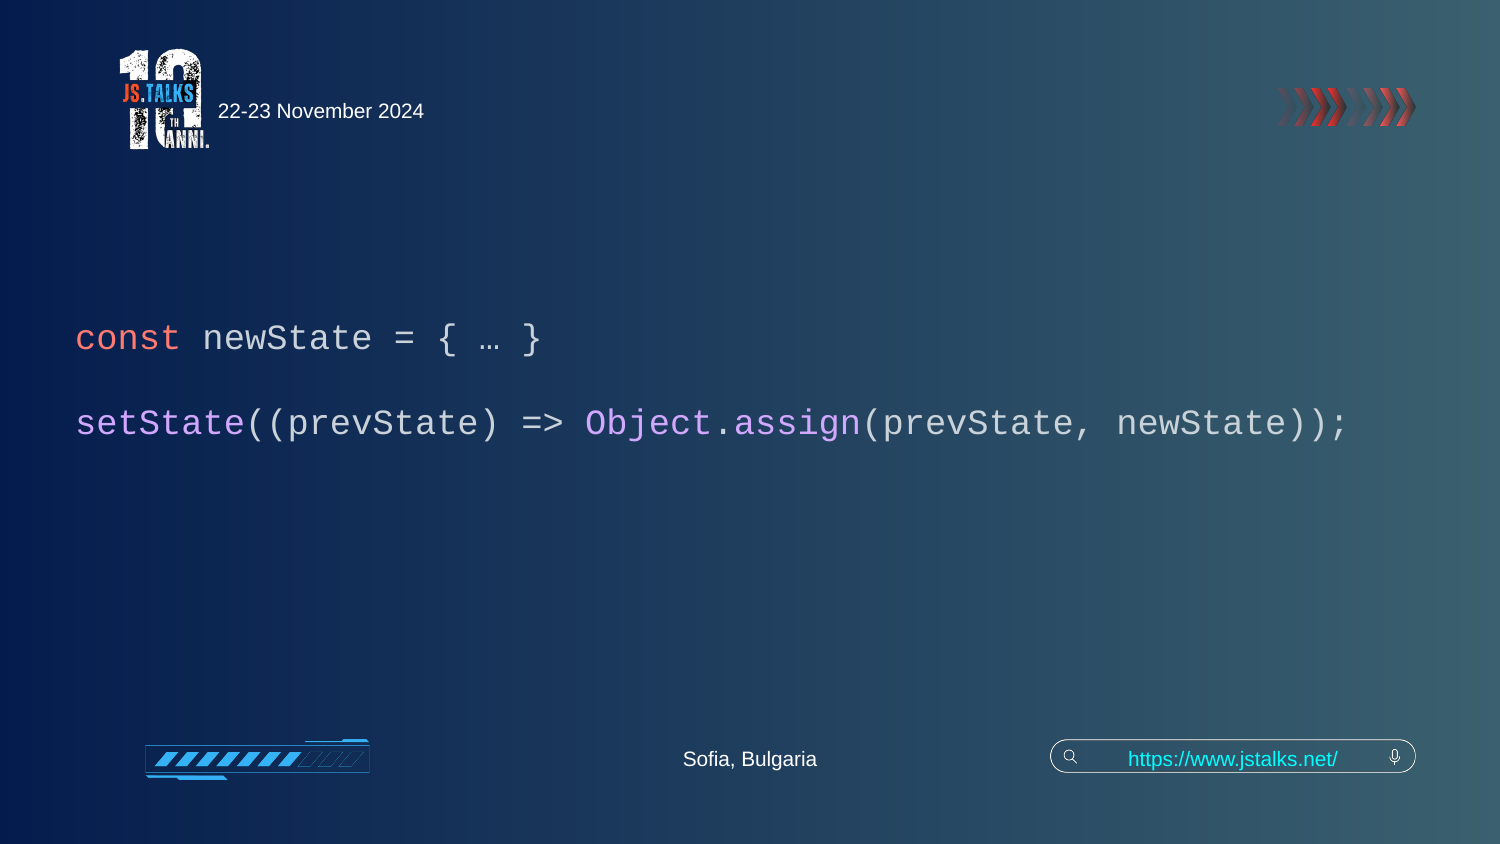

22-23 November 2024

const newState = { … }

setState((prevState) => Object.assign(prevState, newState));

Sofia, Bulgaria
https://www.jstalks.net/